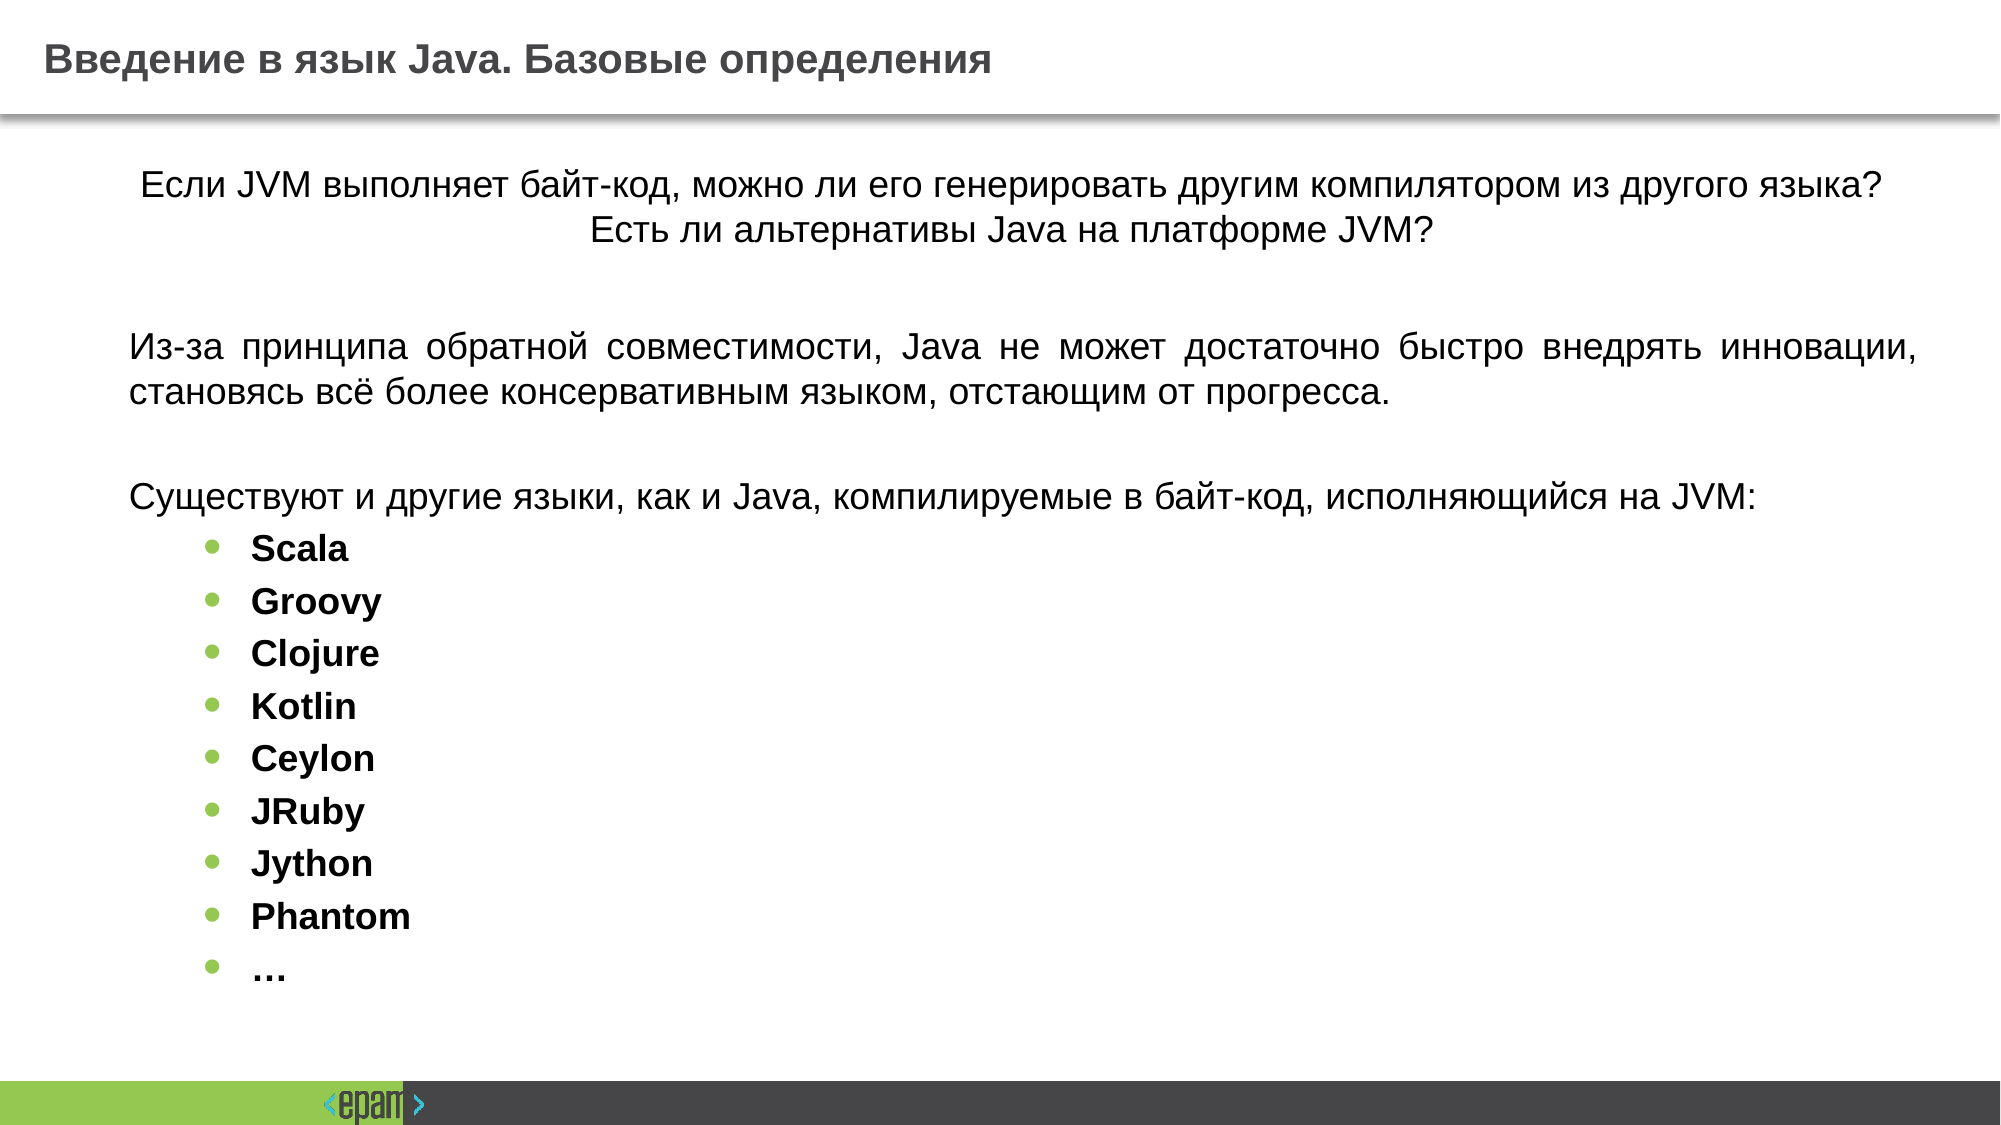

# Введение в язык Java. Базовые определения
Если JVM выполняет байт-код, можно ли его генерировать другим компилятором из другого языка?
Есть ли альтернативы Java на платформе JVM?
Из-за принципа обратной совместимости, Java не может достаточно быстро внедрять инновации, становясь всё более консервативным языком, отстающим от прогресса.

Существуют и другие языки, как и Java, компилируемые в байт-код, исполняющийся на JVM:
Scala
Groovy
Clojure
Kotlin
Ceylon
JRuby
Jython
Phantom
…
37
2016 © EPAM Systems, RD Dep.